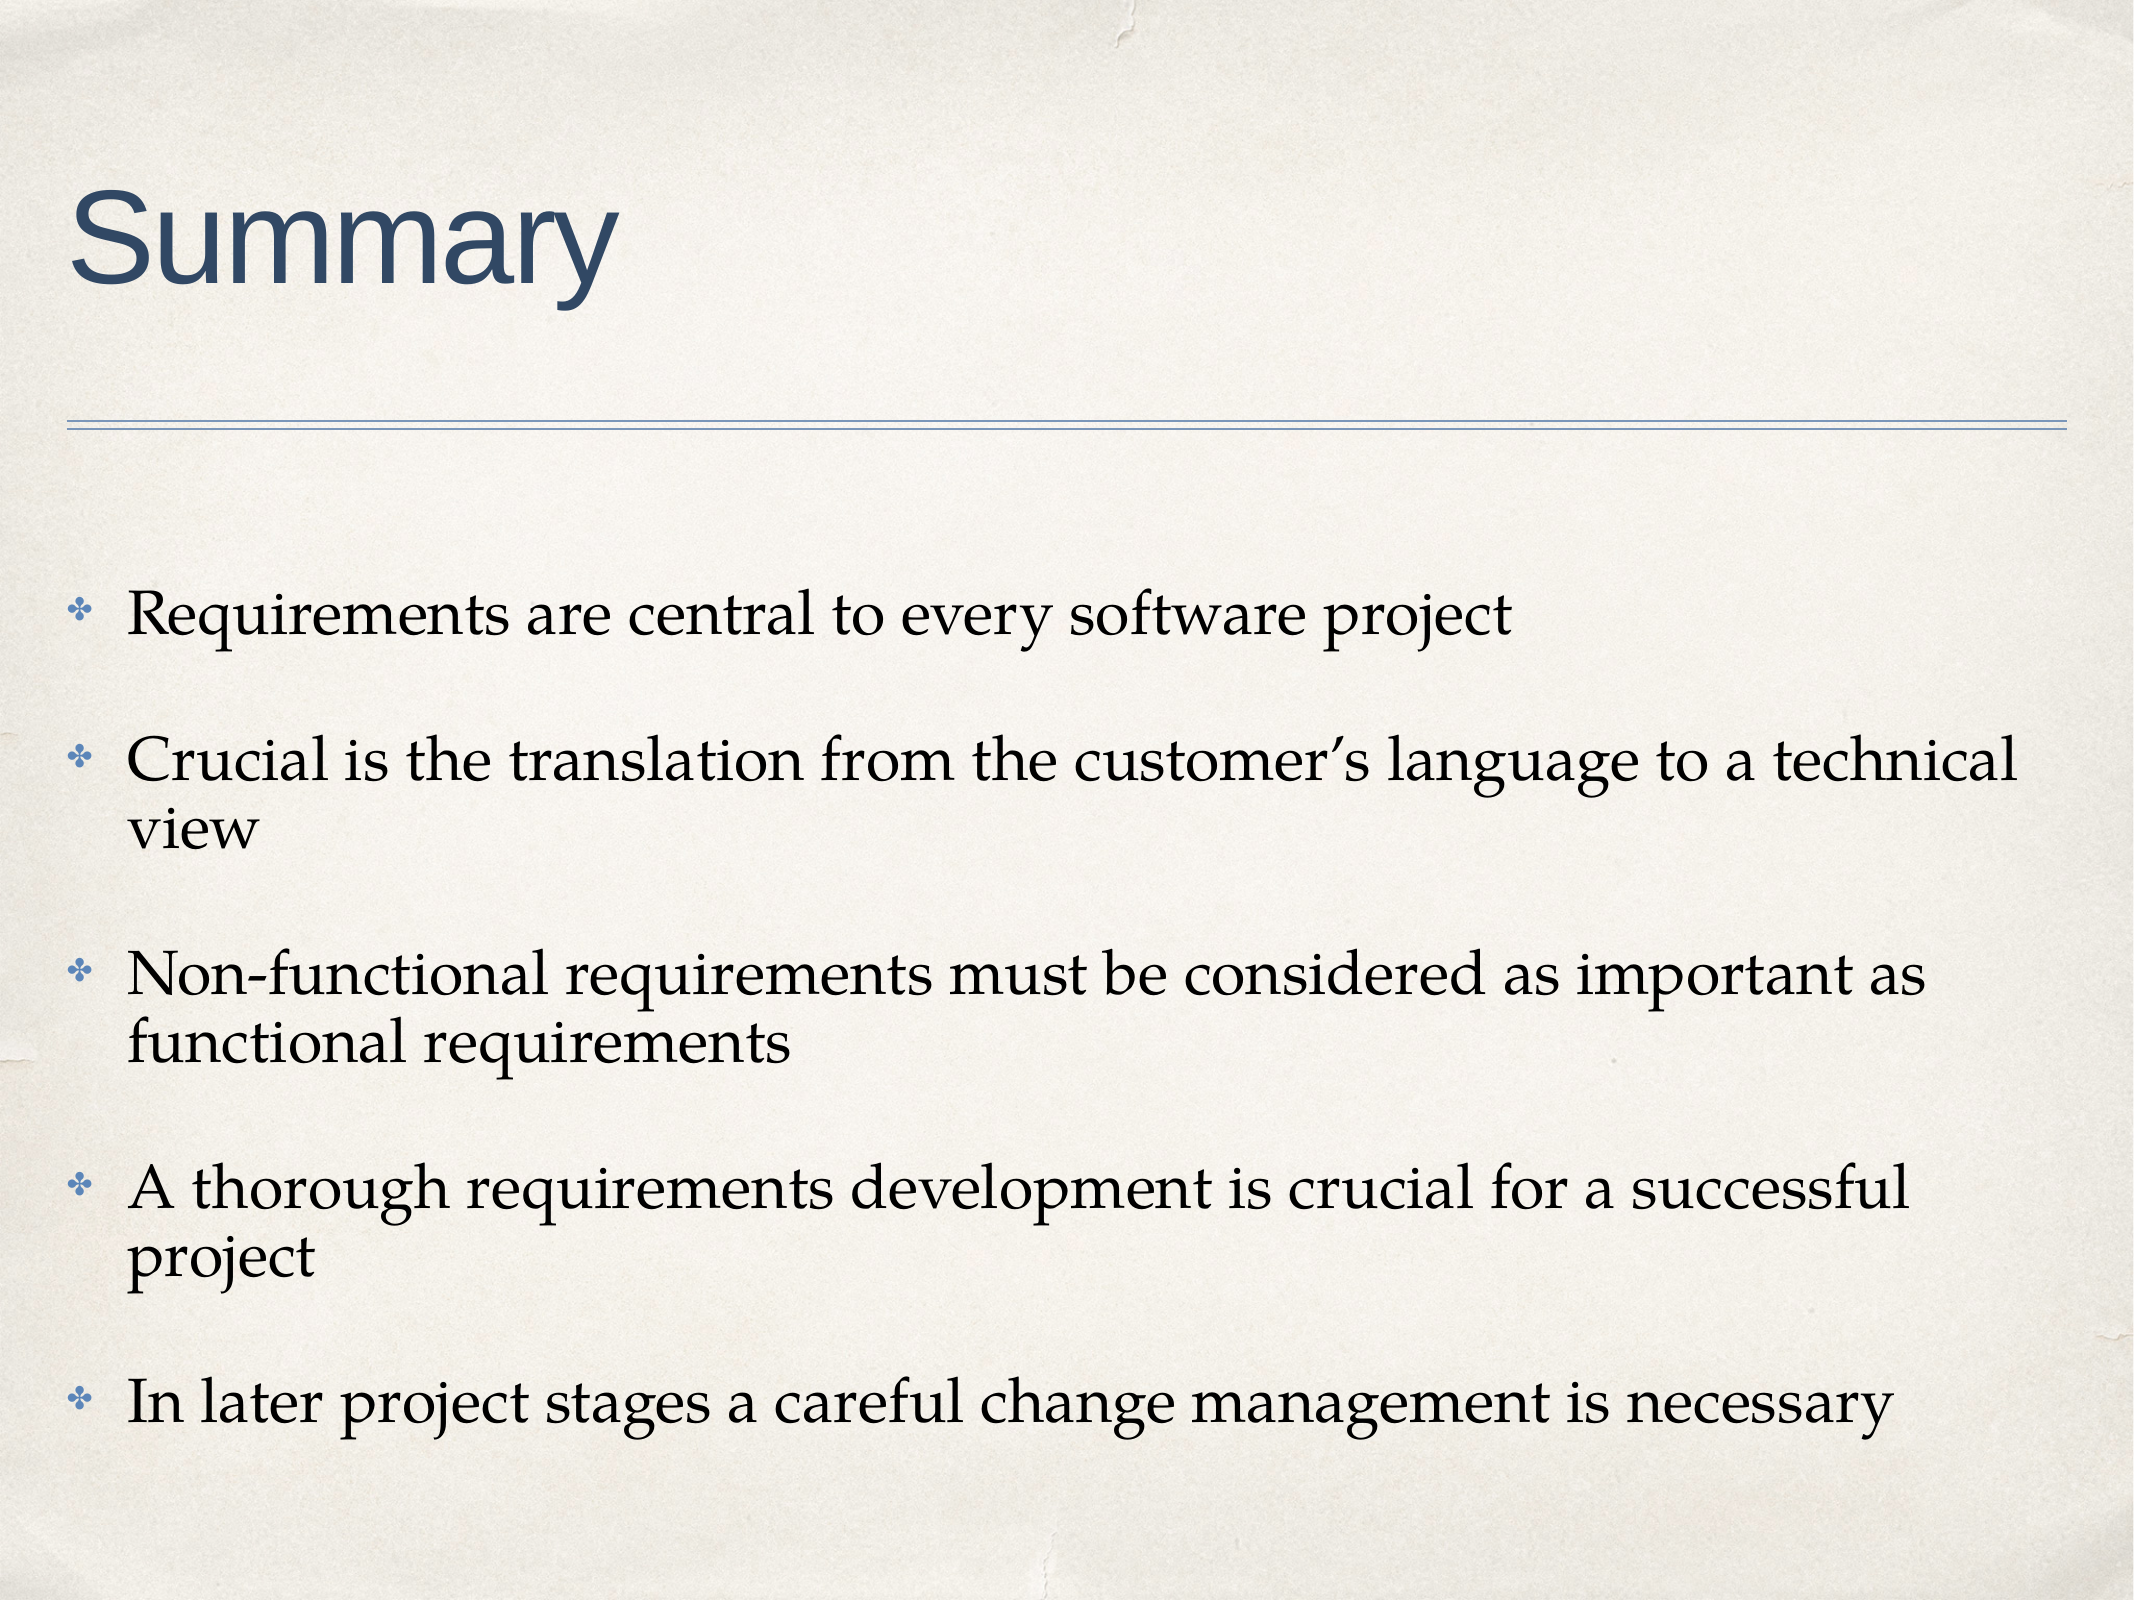

# Summary
Requirements are central to every software project
Crucial is the translation from the customer’s language to a technical view
Non-functional requirements must be considered as important as functional requirements
A thorough requirements development is crucial for a successful project
In later project stages a careful change management is necessary